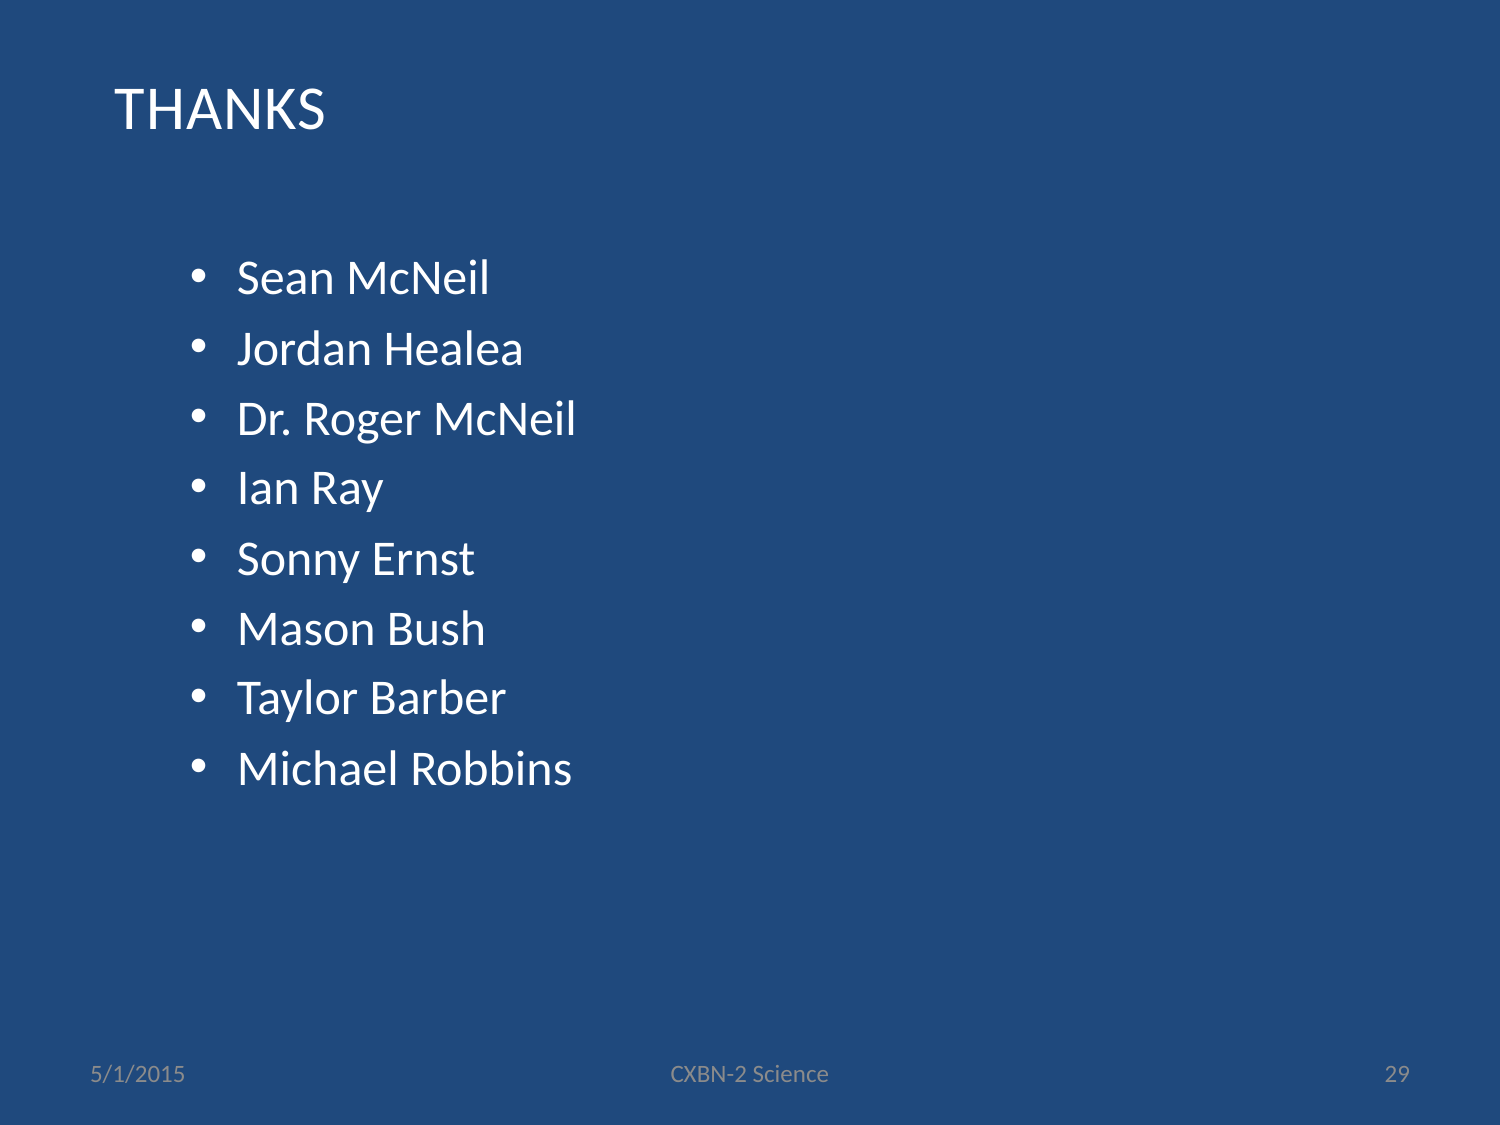

Thanks
Sean McNeil
Jordan Healea
Dr. Roger McNeil
Ian Ray
Sonny Ernst
Mason Bush
Taylor Barber
Michael Robbins

5/1/2015
CXBN-2 Science
29